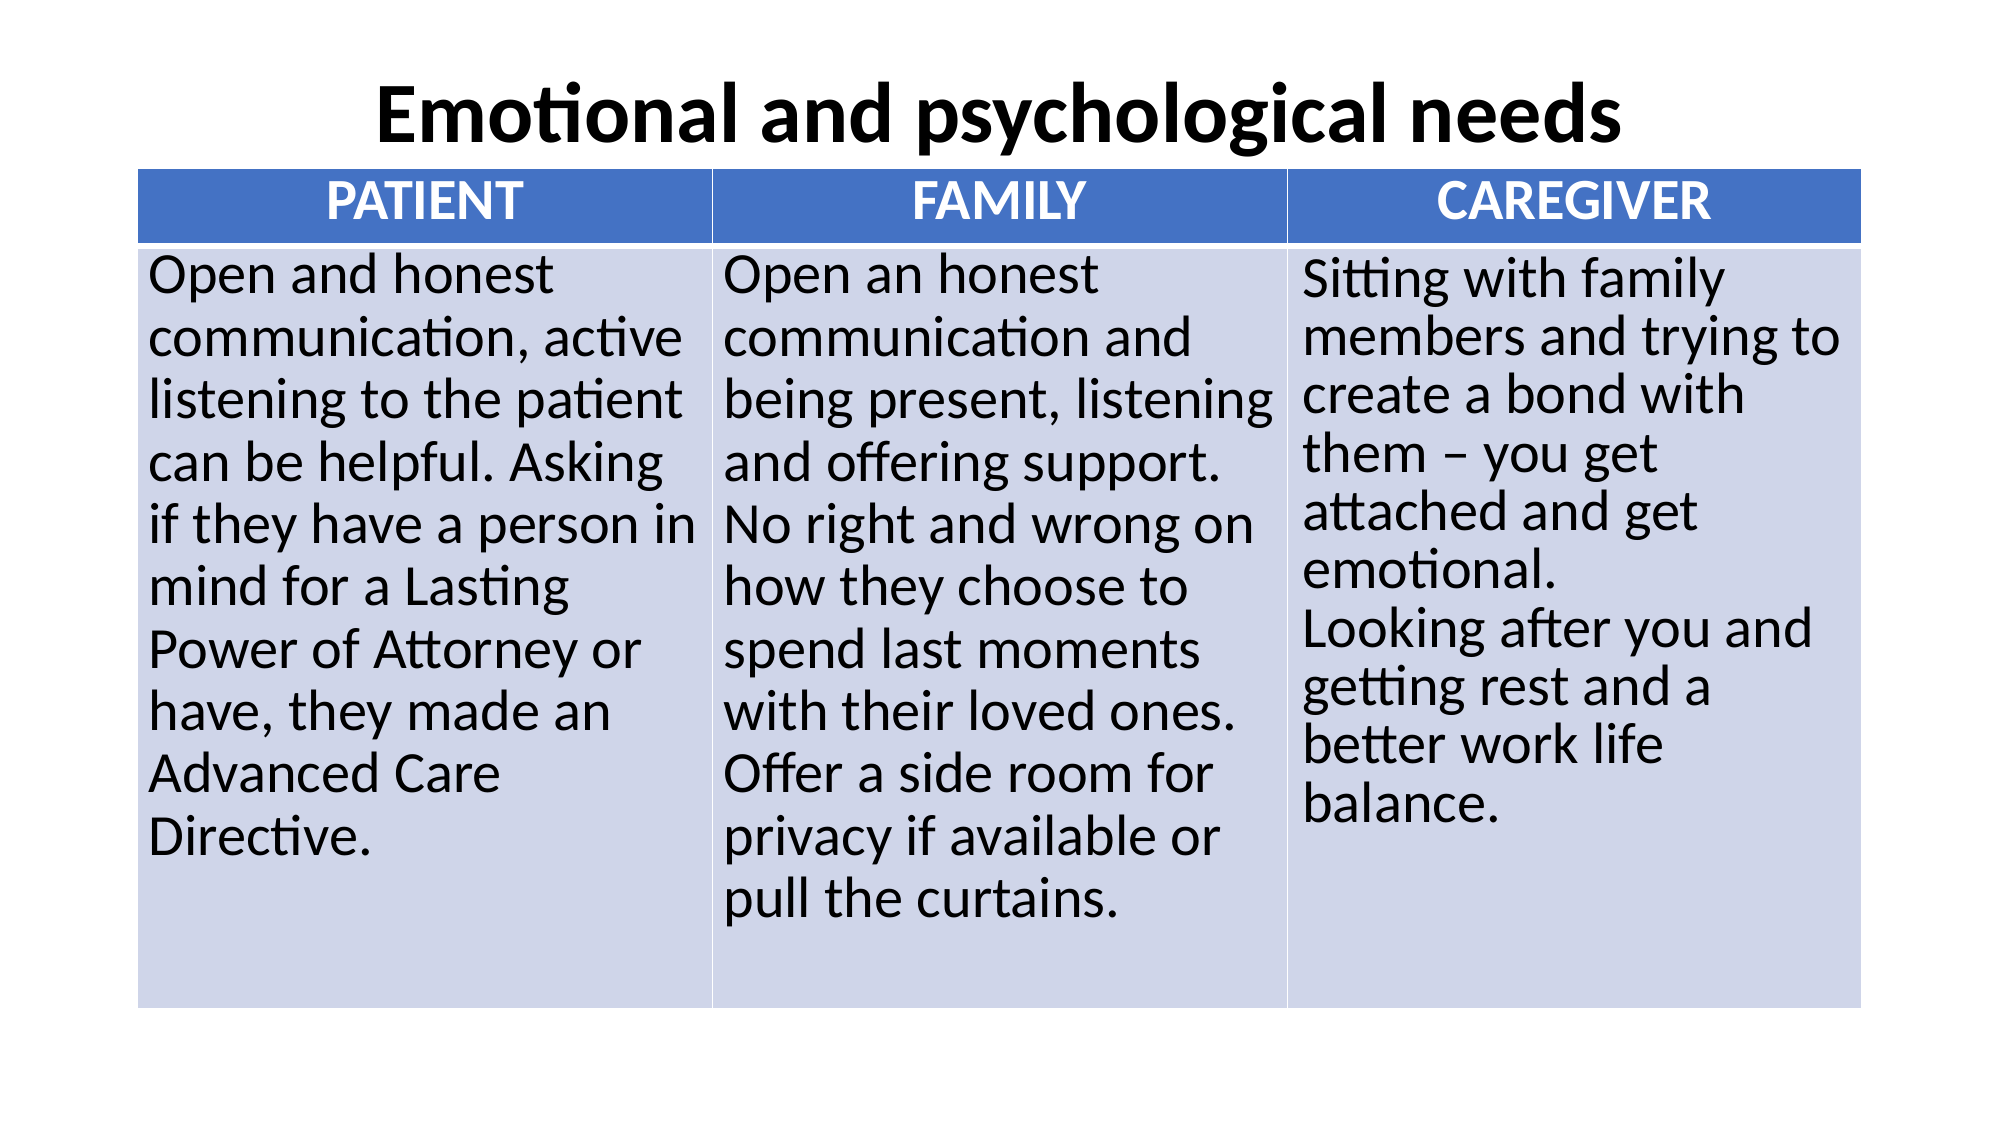

# Emotional and psychological needs
| PATIENT | FAMILY | CAREGIVER |
| --- | --- | --- |
| Open and honest communication, active listening to the patient can be helpful. Asking if they have a person in mind for a Lasting Power of Attorney or have, they made an Advanced Care Directive. | Open an honest communication and being present, listening and offering support. No right and wrong on how they choose to spend last moments with their loved ones. Offer a side room for privacy if available or pull the curtains. | Sitting with family members and trying to create a bond with them – you get attached and get emotional. Looking after you and getting rest and a better work life balance. |